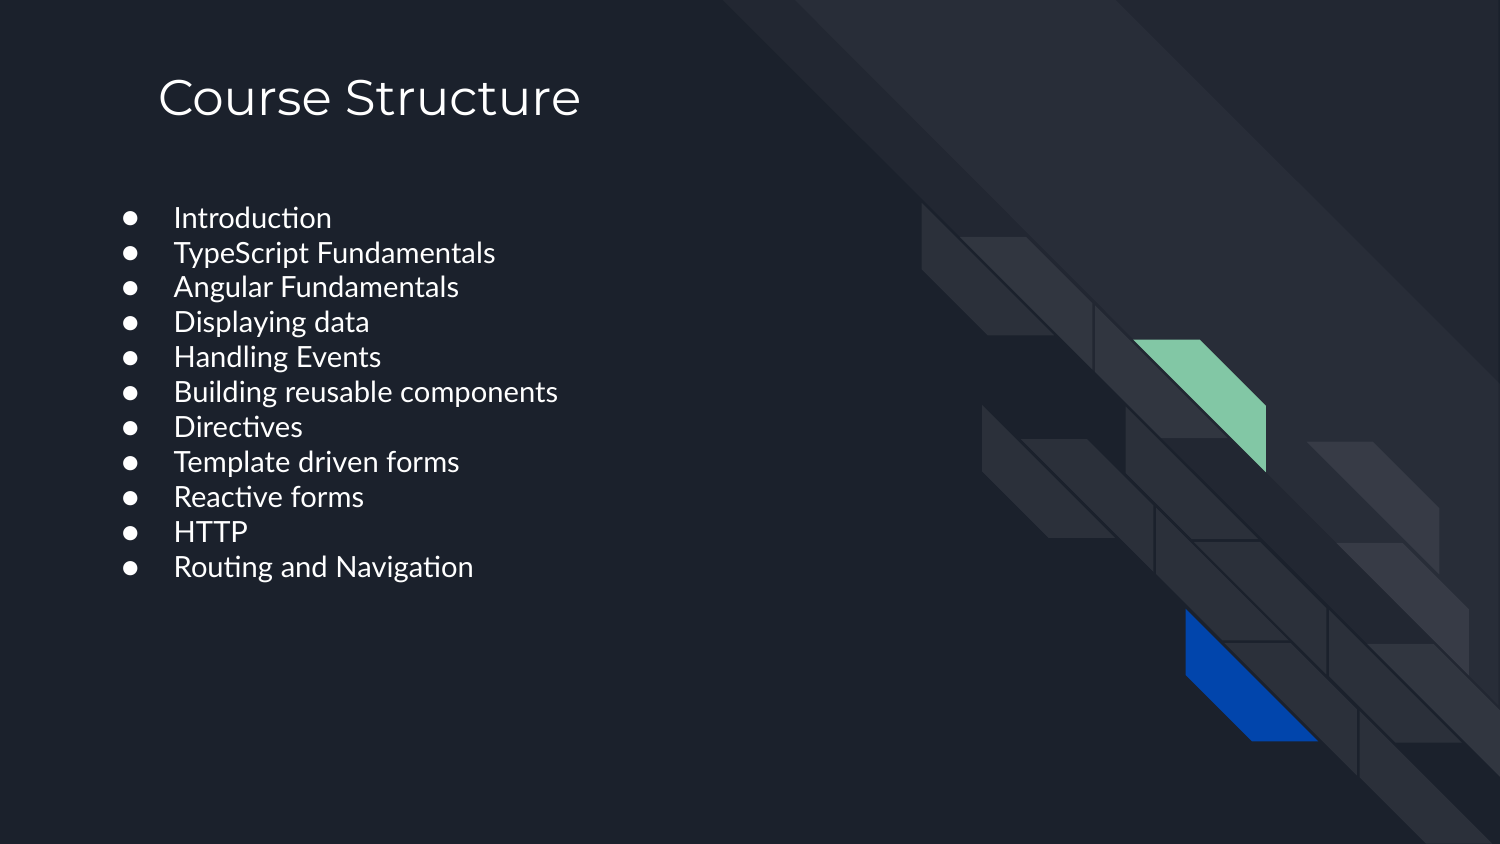

# Course Structure
Introduction
TypeScript Fundamentals
Angular Fundamentals
Displaying data
Handling Events
Building reusable components
Directives
Template driven forms
Reactive forms
HTTP
Routing and Navigation